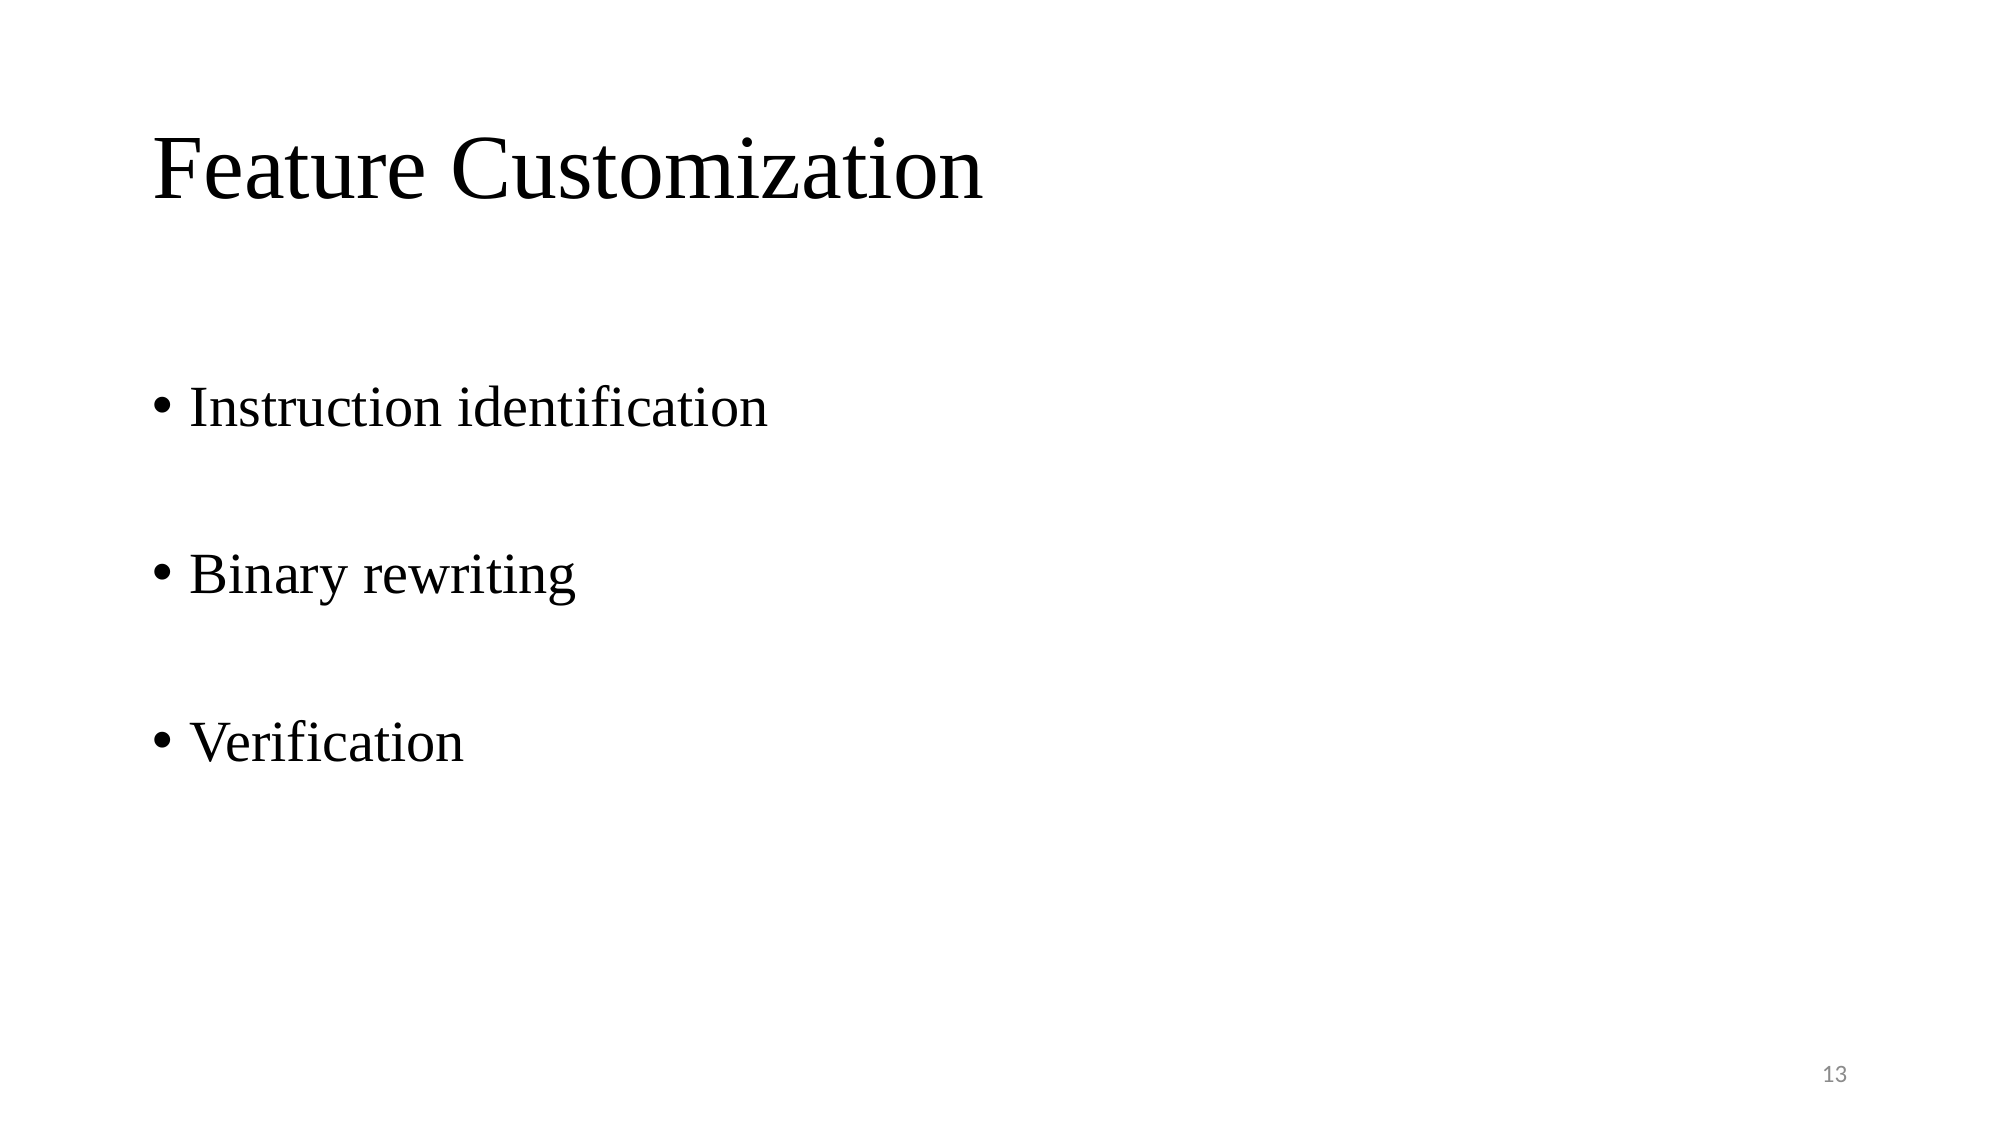

# Feature Customization

Instruction identification

Binary rewriting

Verification

13